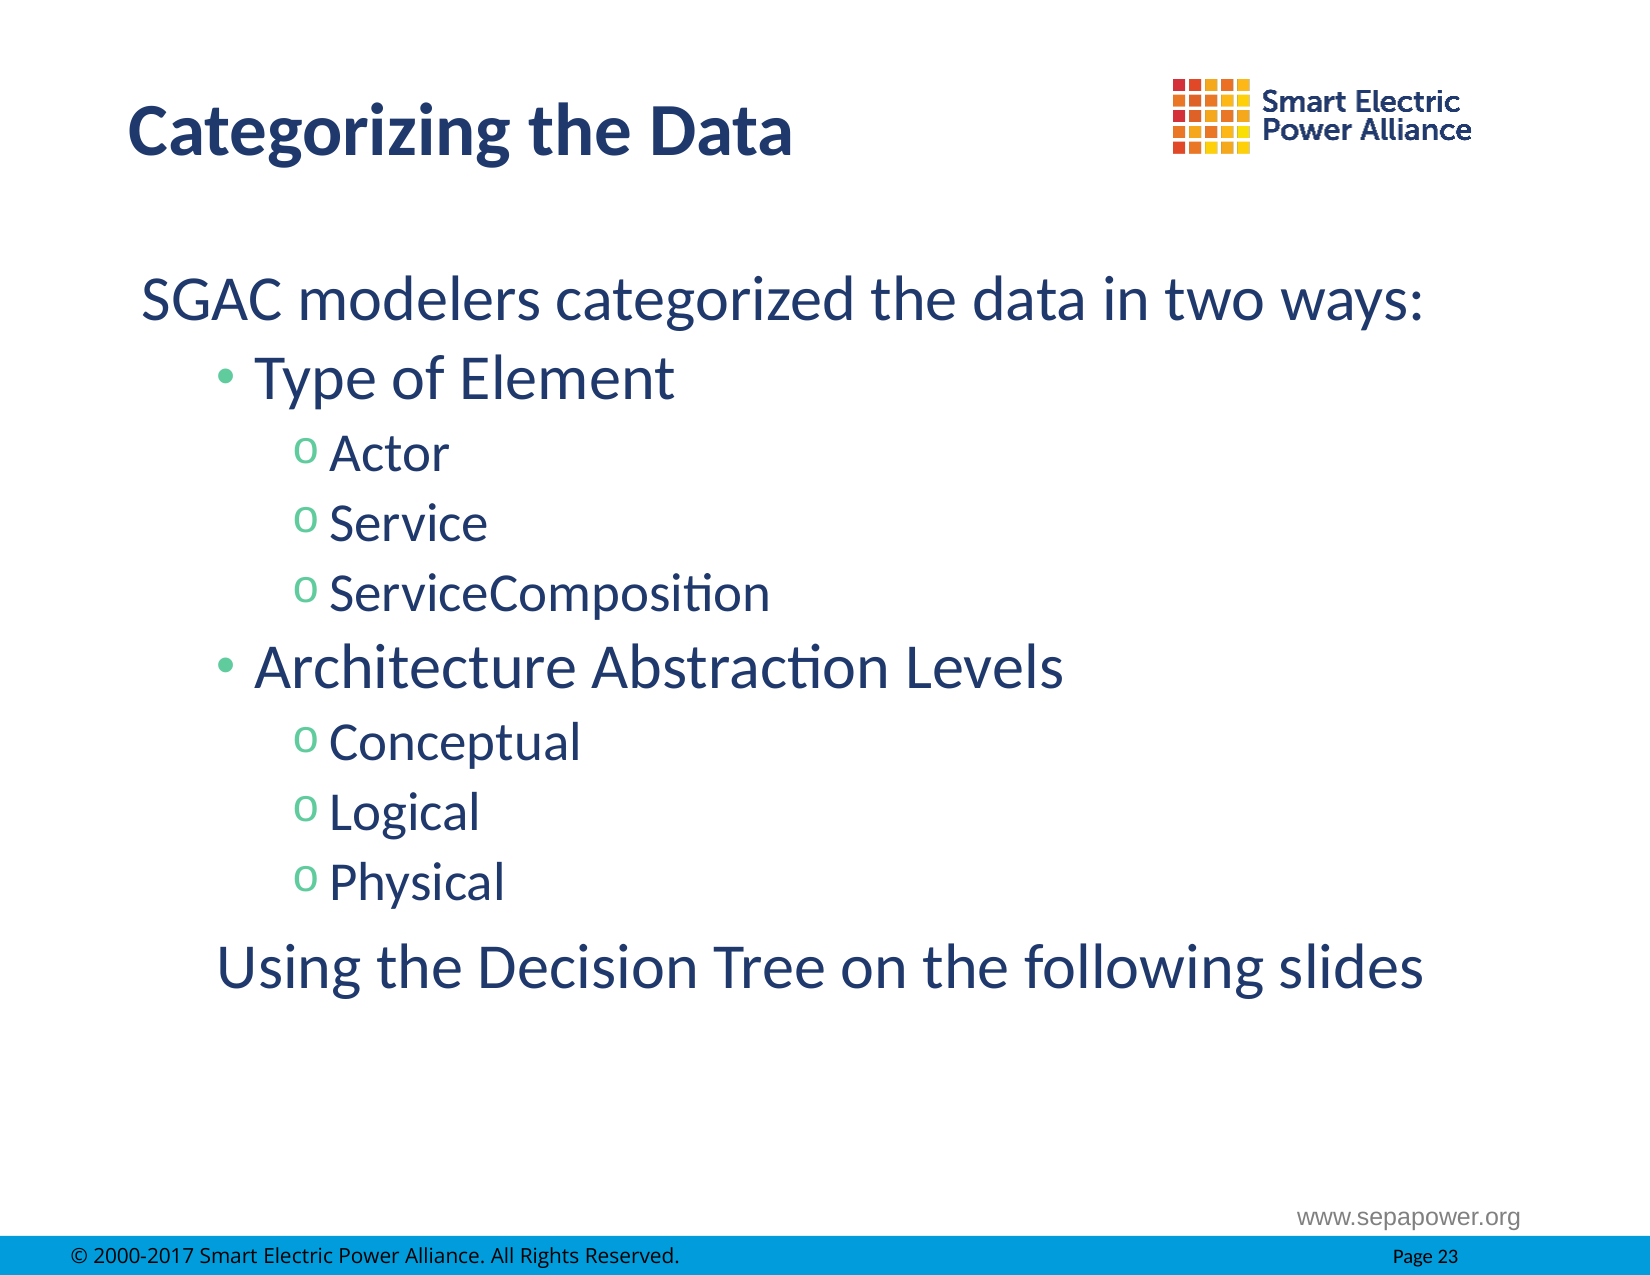

# Categorizing the Data
SGAC modelers categorized the data in two ways:
Type of Element
Actor
Service
ServiceComposition
Architecture Abstraction Levels
Conceptual
Logical
Physical
Using the Decision Tree on the following slides

www.sepapower.org
2016 Copyright © SGIP, Inc.	CONFIDENTIAL.  ALL RIGHTS RESERVED	Page 23
© 2000-2017 Smart Electric Power Alliance. All Rights Reserved.		Page 23